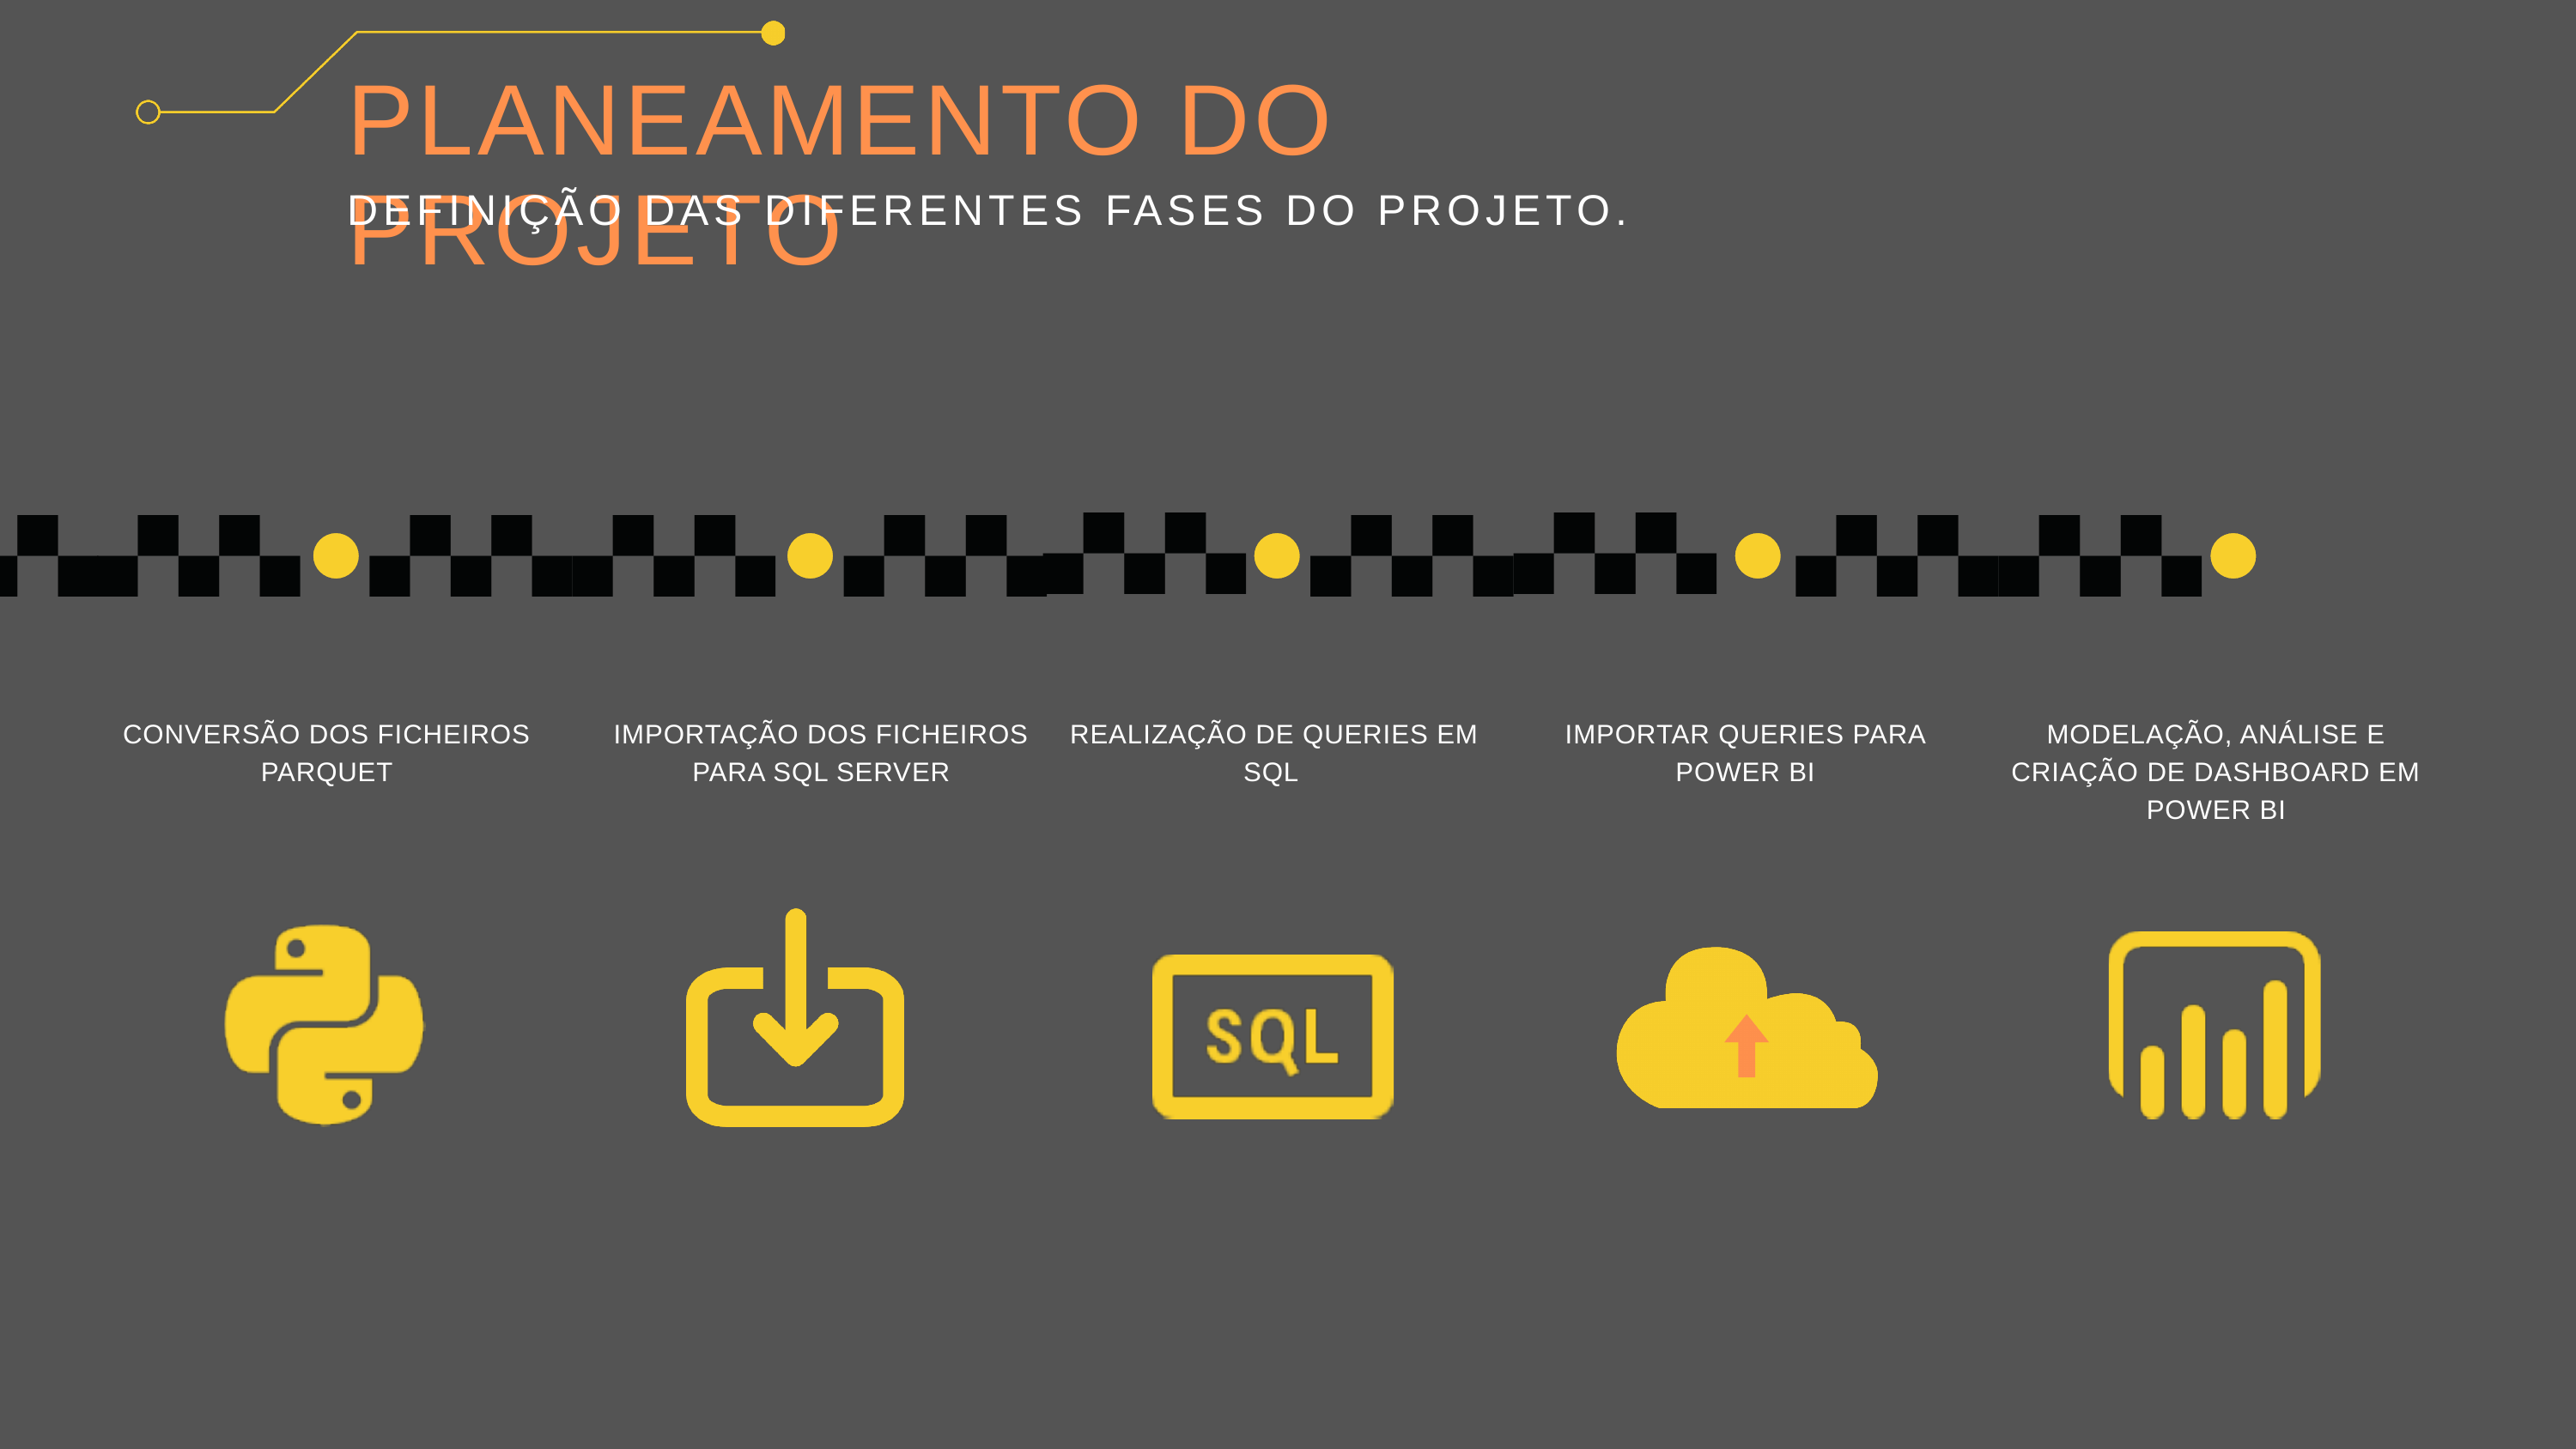

PLANEAMENTO DO PROJETO
DEFINIÇÃO DAS DIFERENTES FASES DO PROJETO.

IMPORTAÇÃO DOS FICHEIROS PARA SQL SERVER

CONVERSÃO DOS FICHEIROS PARQUET

REALIZAÇÃO DE QUERIES EM SQL

IMPORTAR QUERIES PARA POWER BI

MODELAÇÃO, ANÁLISE E CRIAÇÃO DE DASHBOARD EM POWER BI